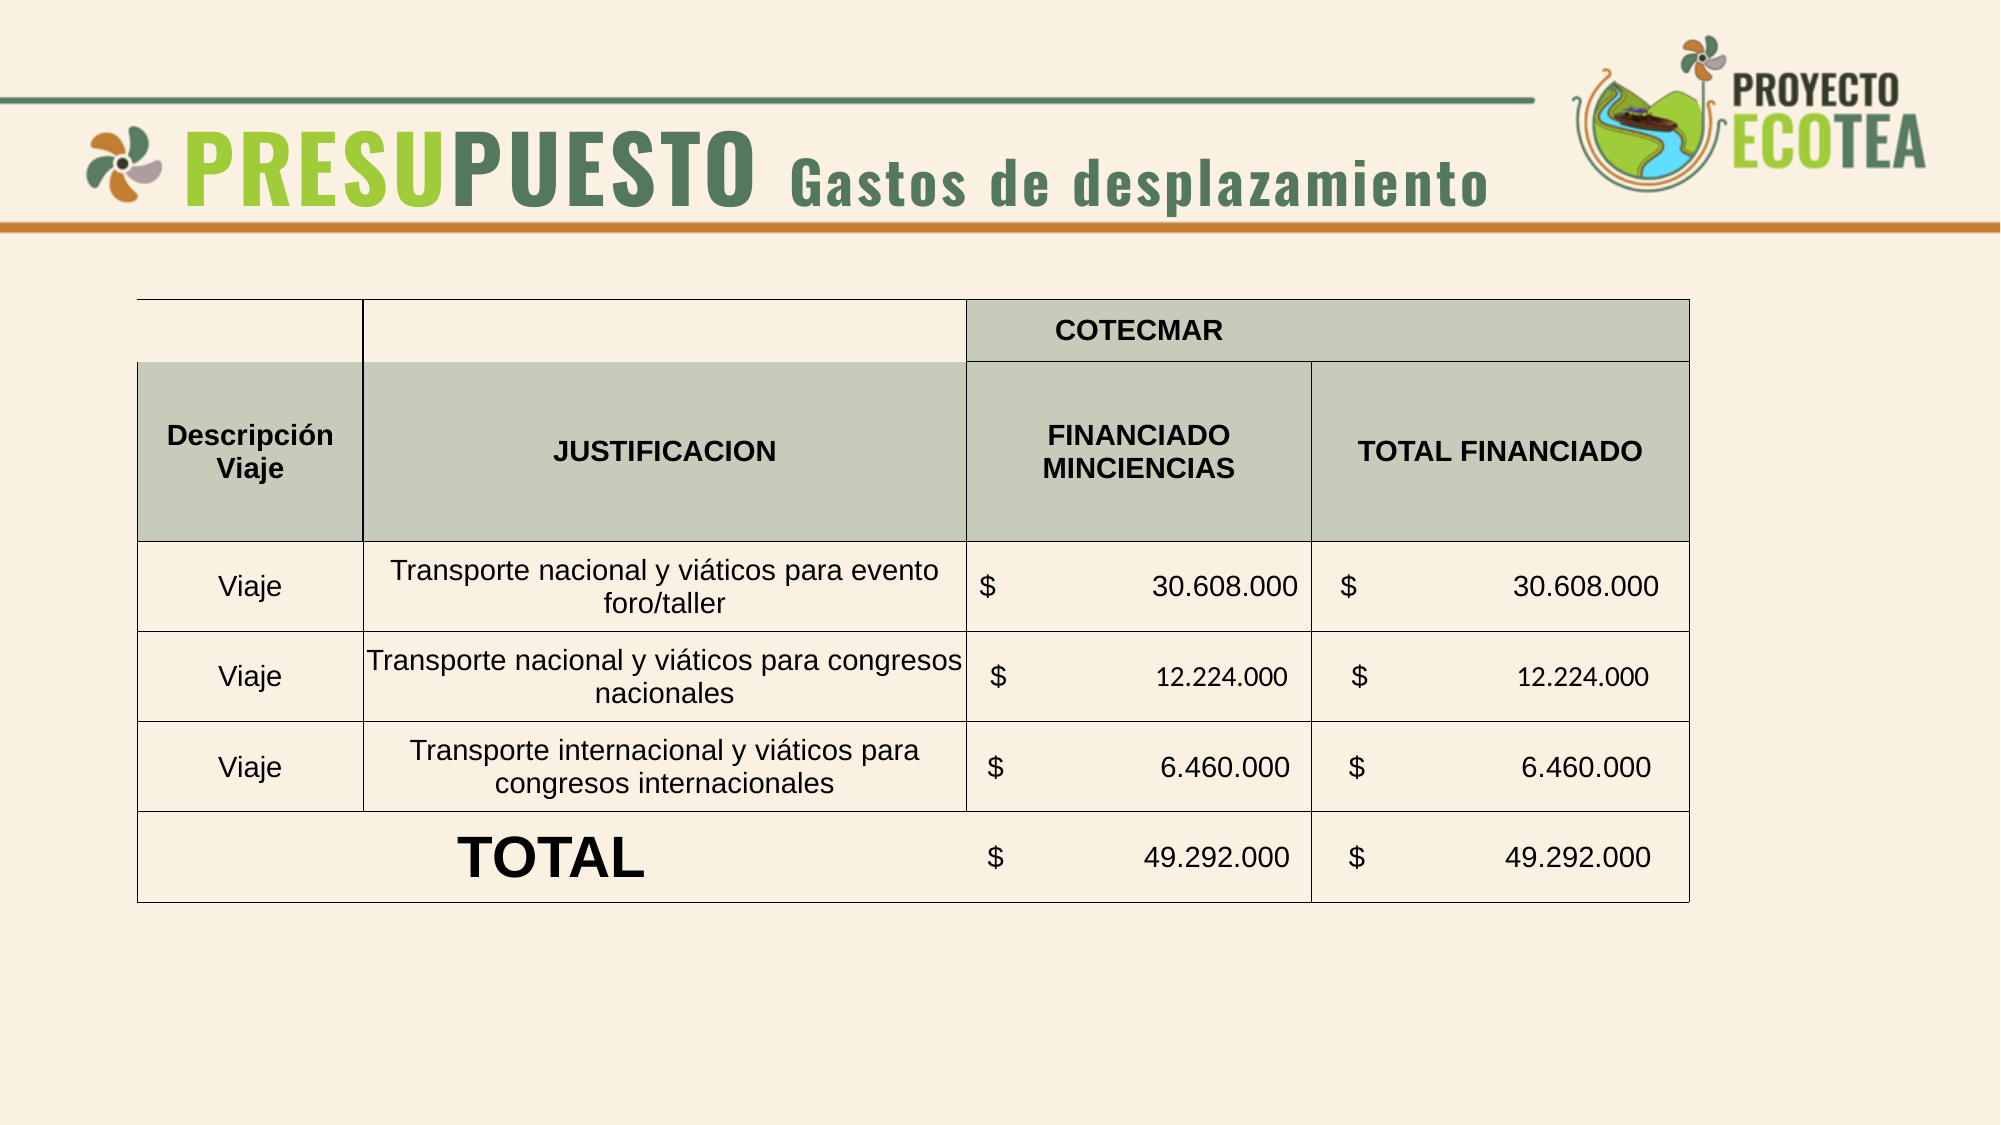

# PRESUPUESTO Gastos de desplazamiento
|  |  | COTECMAR |  |
| --- | --- | --- | --- |
| Descripción Viaje | JUSTIFICACION | FINANCIADO MINCIENCIAS | TOTAL FINANCIADO |
| Viaje | Transporte nacional y viáticos para evento foro/taller | $ 30.608.000 | $ 30.608.000 |
| Viaje | Transporte nacional y viáticos para congresos nacionales | $ 12.224.000 | $ 12.224.000 |
| Viaje | Transporte internacional y viáticos para congresos internacionales | $ 6.460.000 | $ 6.460.000 |
| TOTAL |  | $ 49.292.000 | $ 49.292.000 |